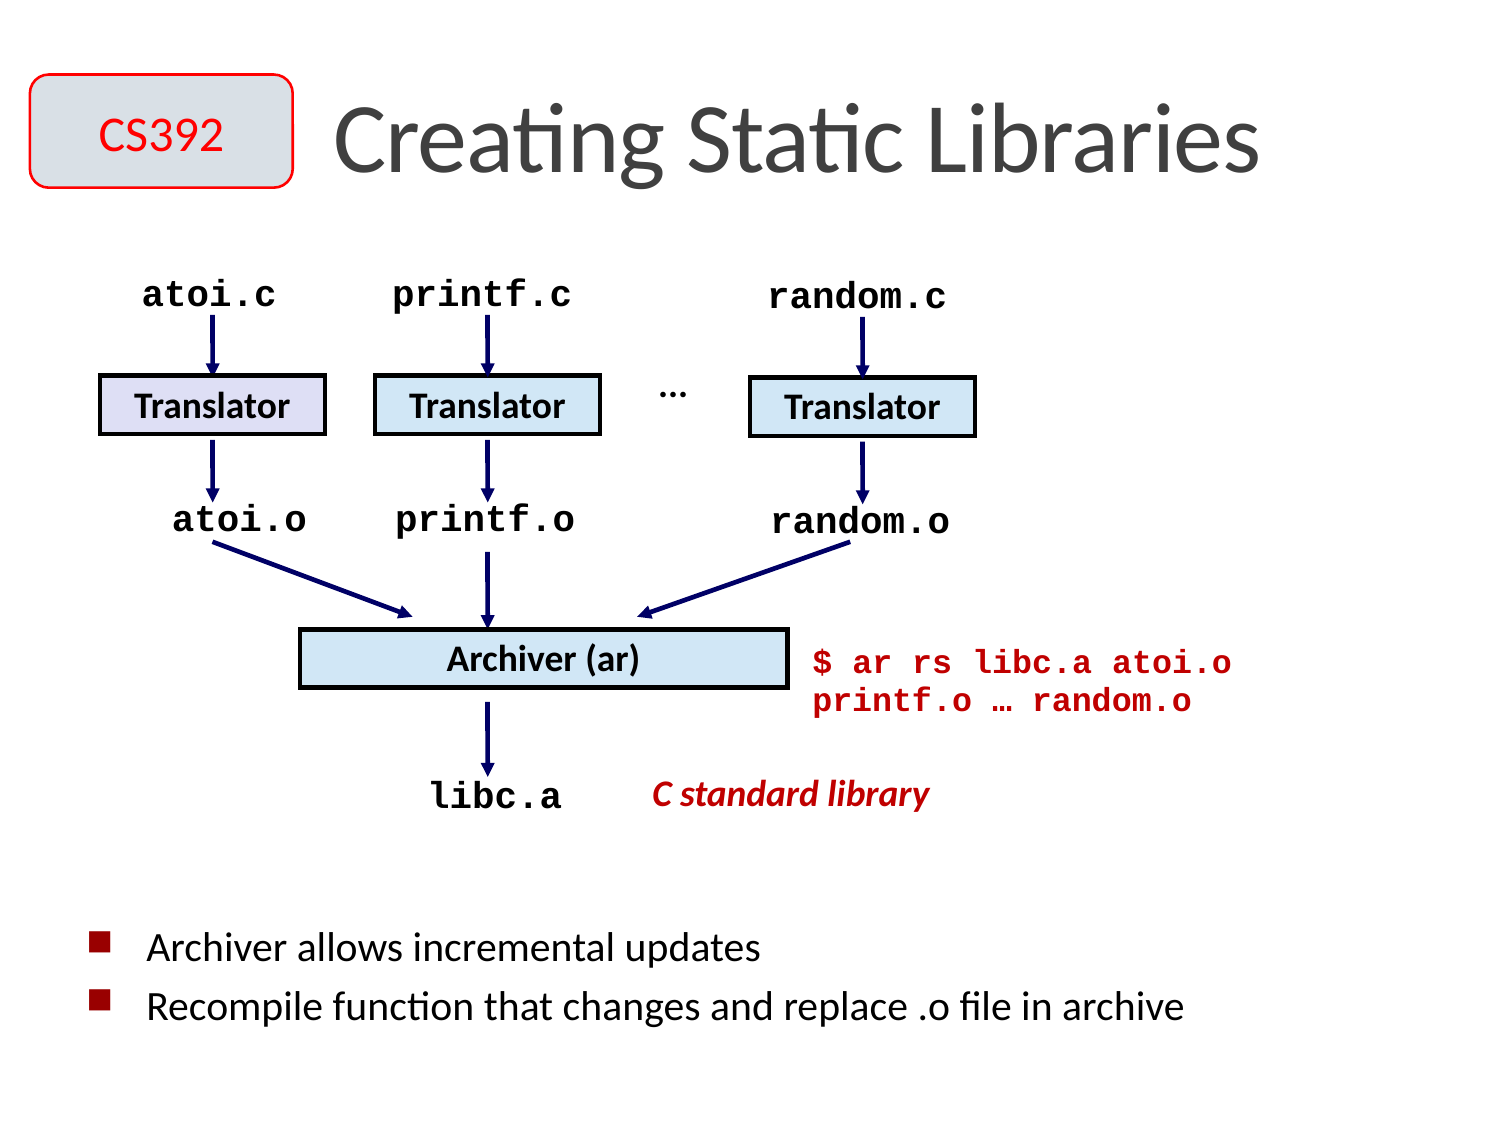

Creating Static Libraries
CS392
atoi.c
printf.c
random.c

...
Translator
Translator
Translator

atoi.o
printf.o
random.o

Archiver (ar)
$ ar rs libc.a atoi.o printf.o … random.o

C standard library
libc.a
Archiver allows incremental updates
Recompile function that changes and replace .o file in archive